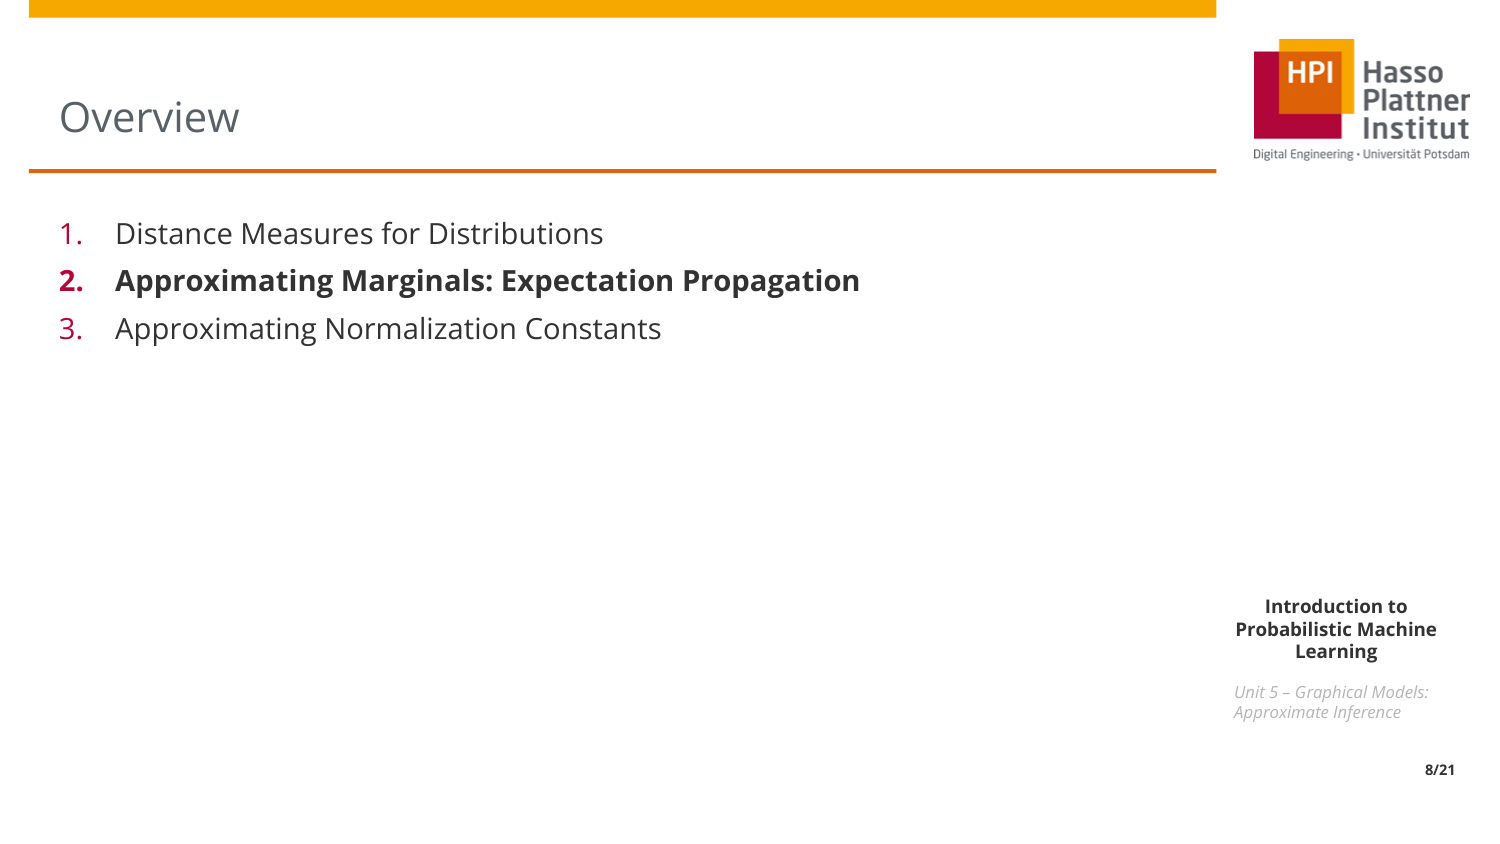

# Overview
Distance Measures for Distributions
Approximating Marginals: Expectation Propagation
Approximating Normalization Constants